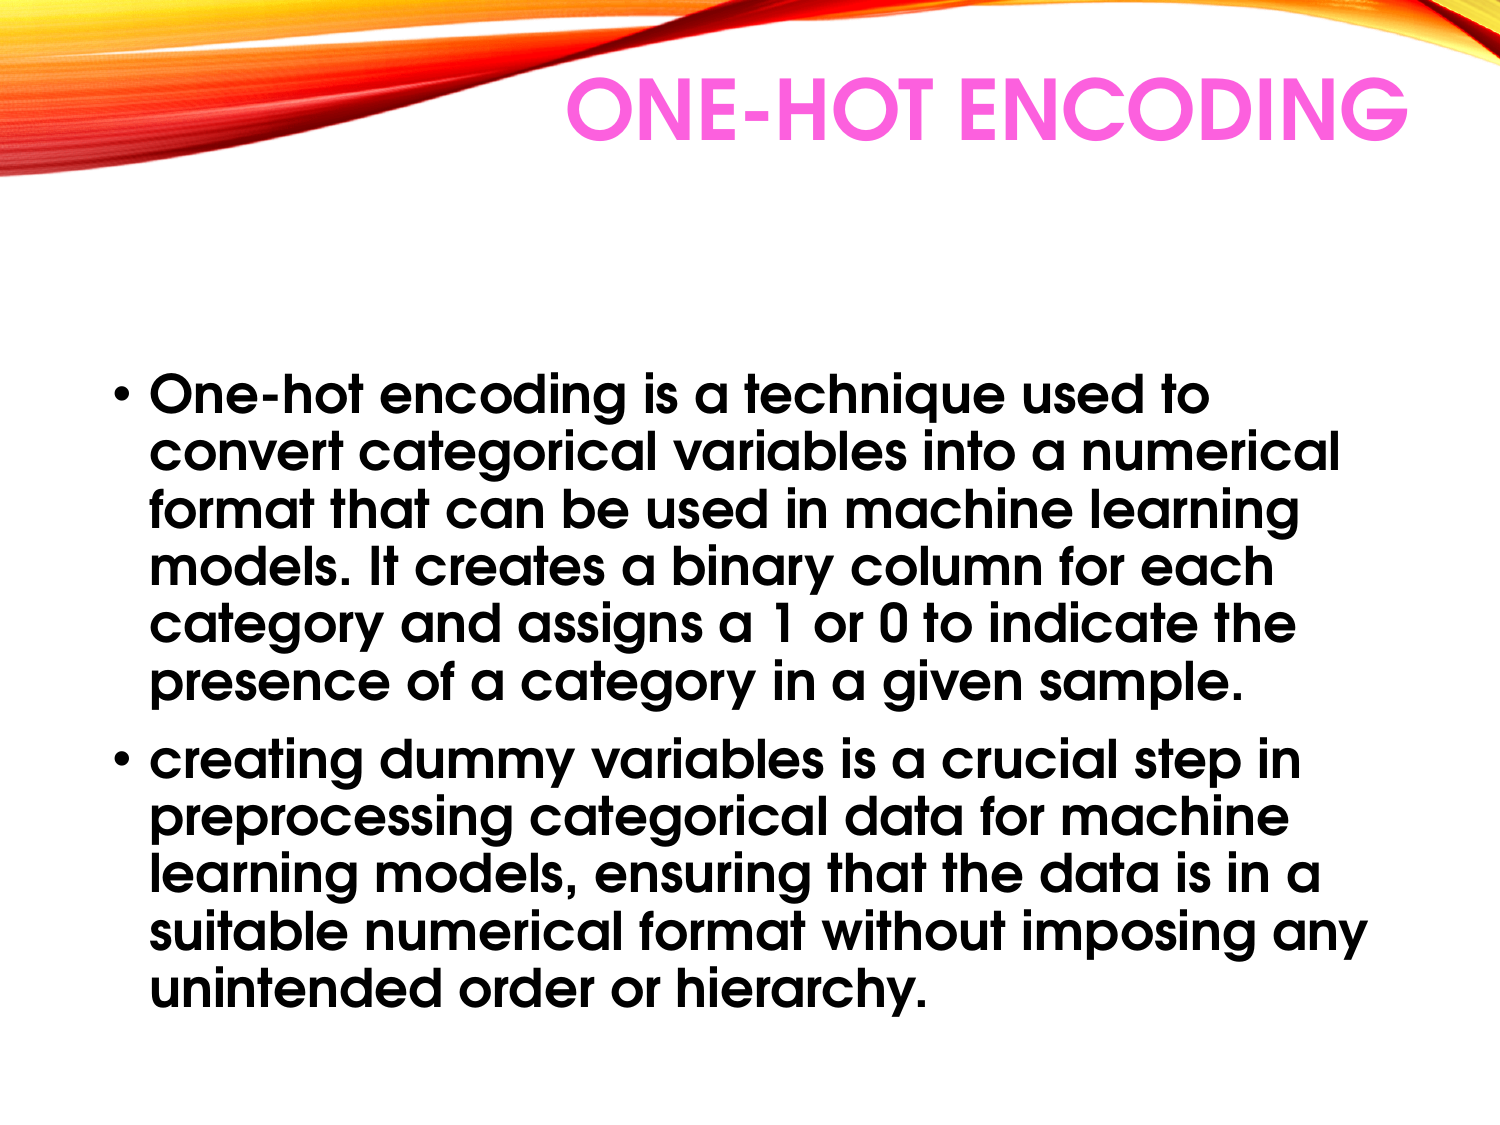

# ONE-HOT ENCODING
One-hot encoding is a technique used to convert categorical variables into a numerical format that can be used in machine learning models. It creates a binary column for each category and assigns a 1 or 0 to indicate the presence of a category in a given sample.
creating dummy variables is a crucial step in preprocessing categorical data for machine learning models, ensuring that the data is in a suitable numerical format without imposing any unintended order or hierarchy.